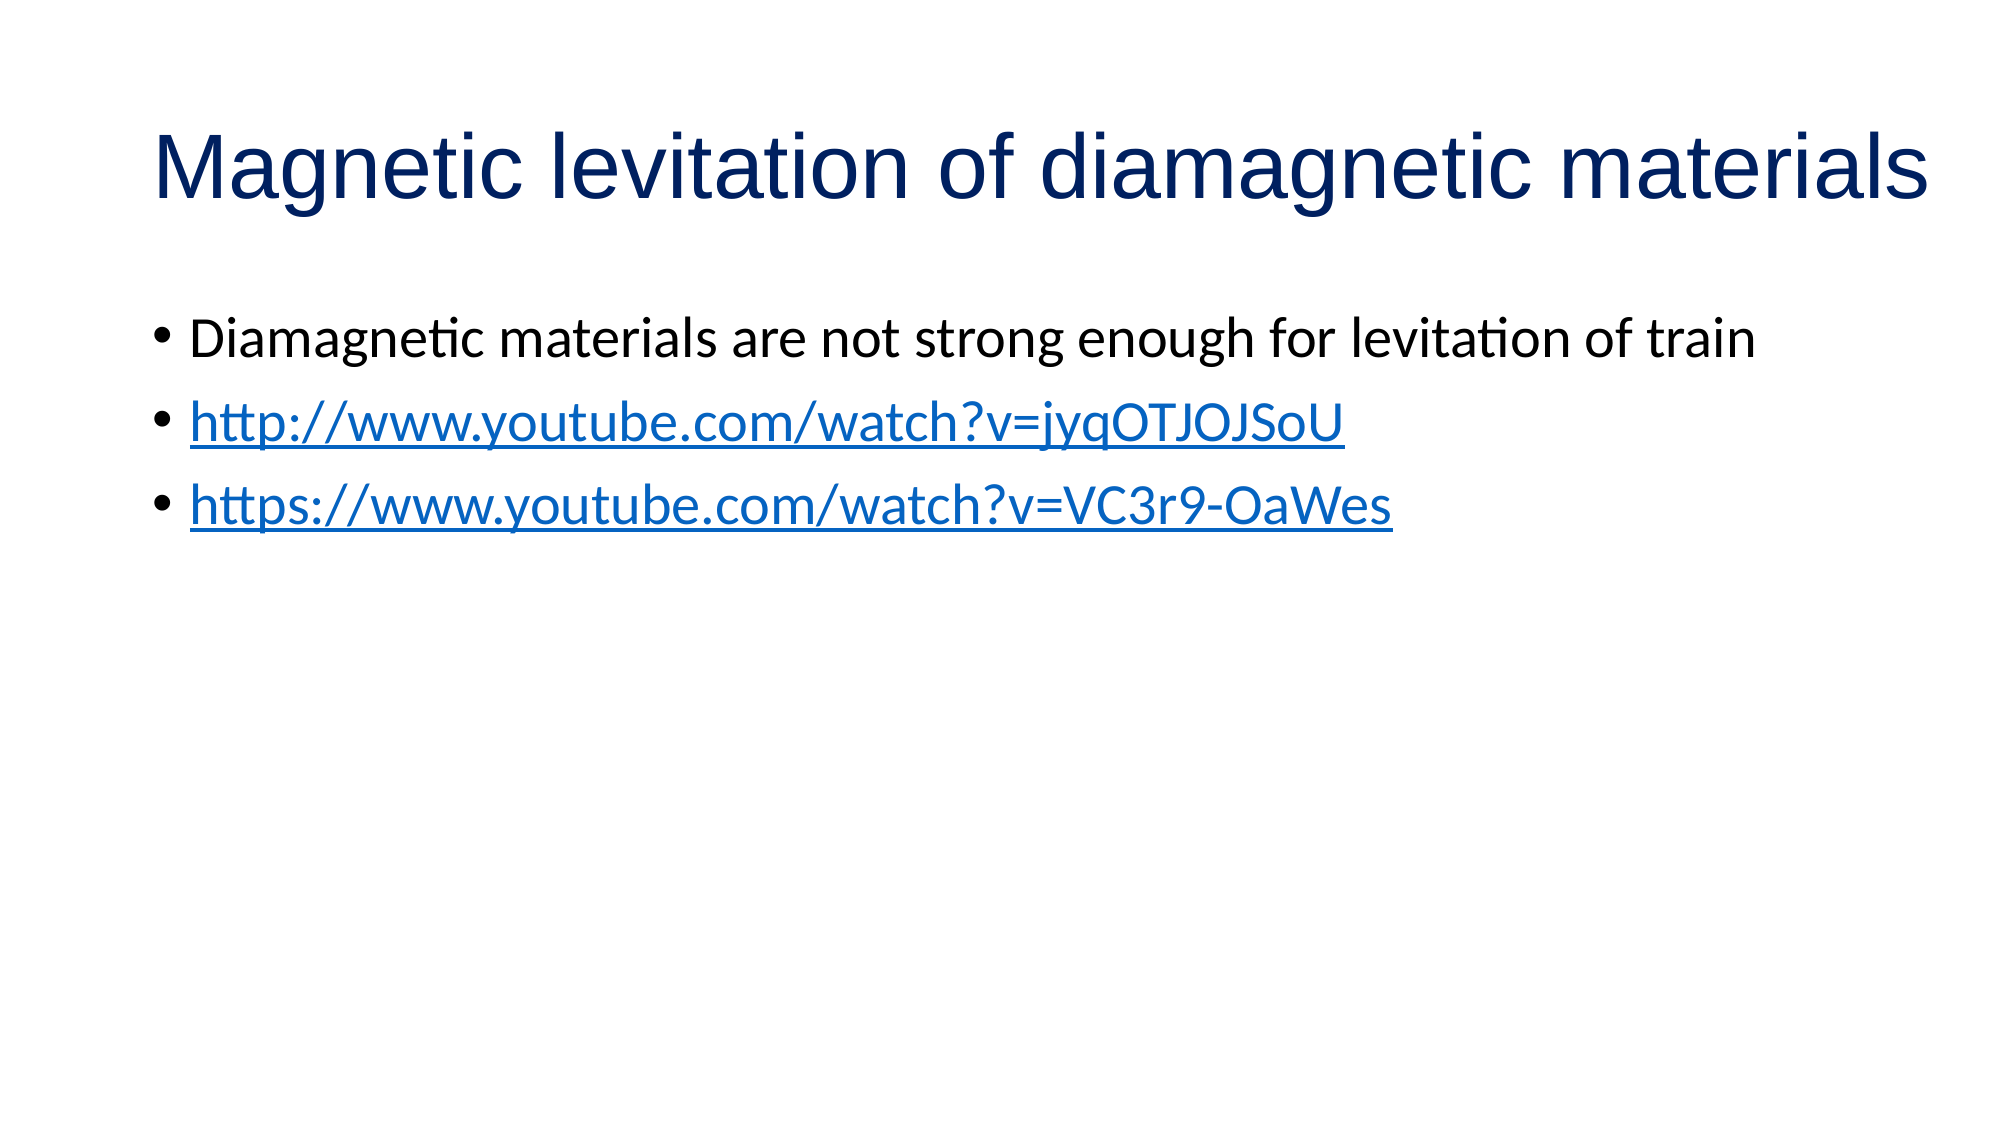

# Magnetic levitation of diamagnetic materials
Diamagnetic materials are not strong enough for levitation of train
http://www.youtube.com/watch?v=jyqOTJOJSoU
https://www.youtube.com/watch?v=VC3r9-OaWes